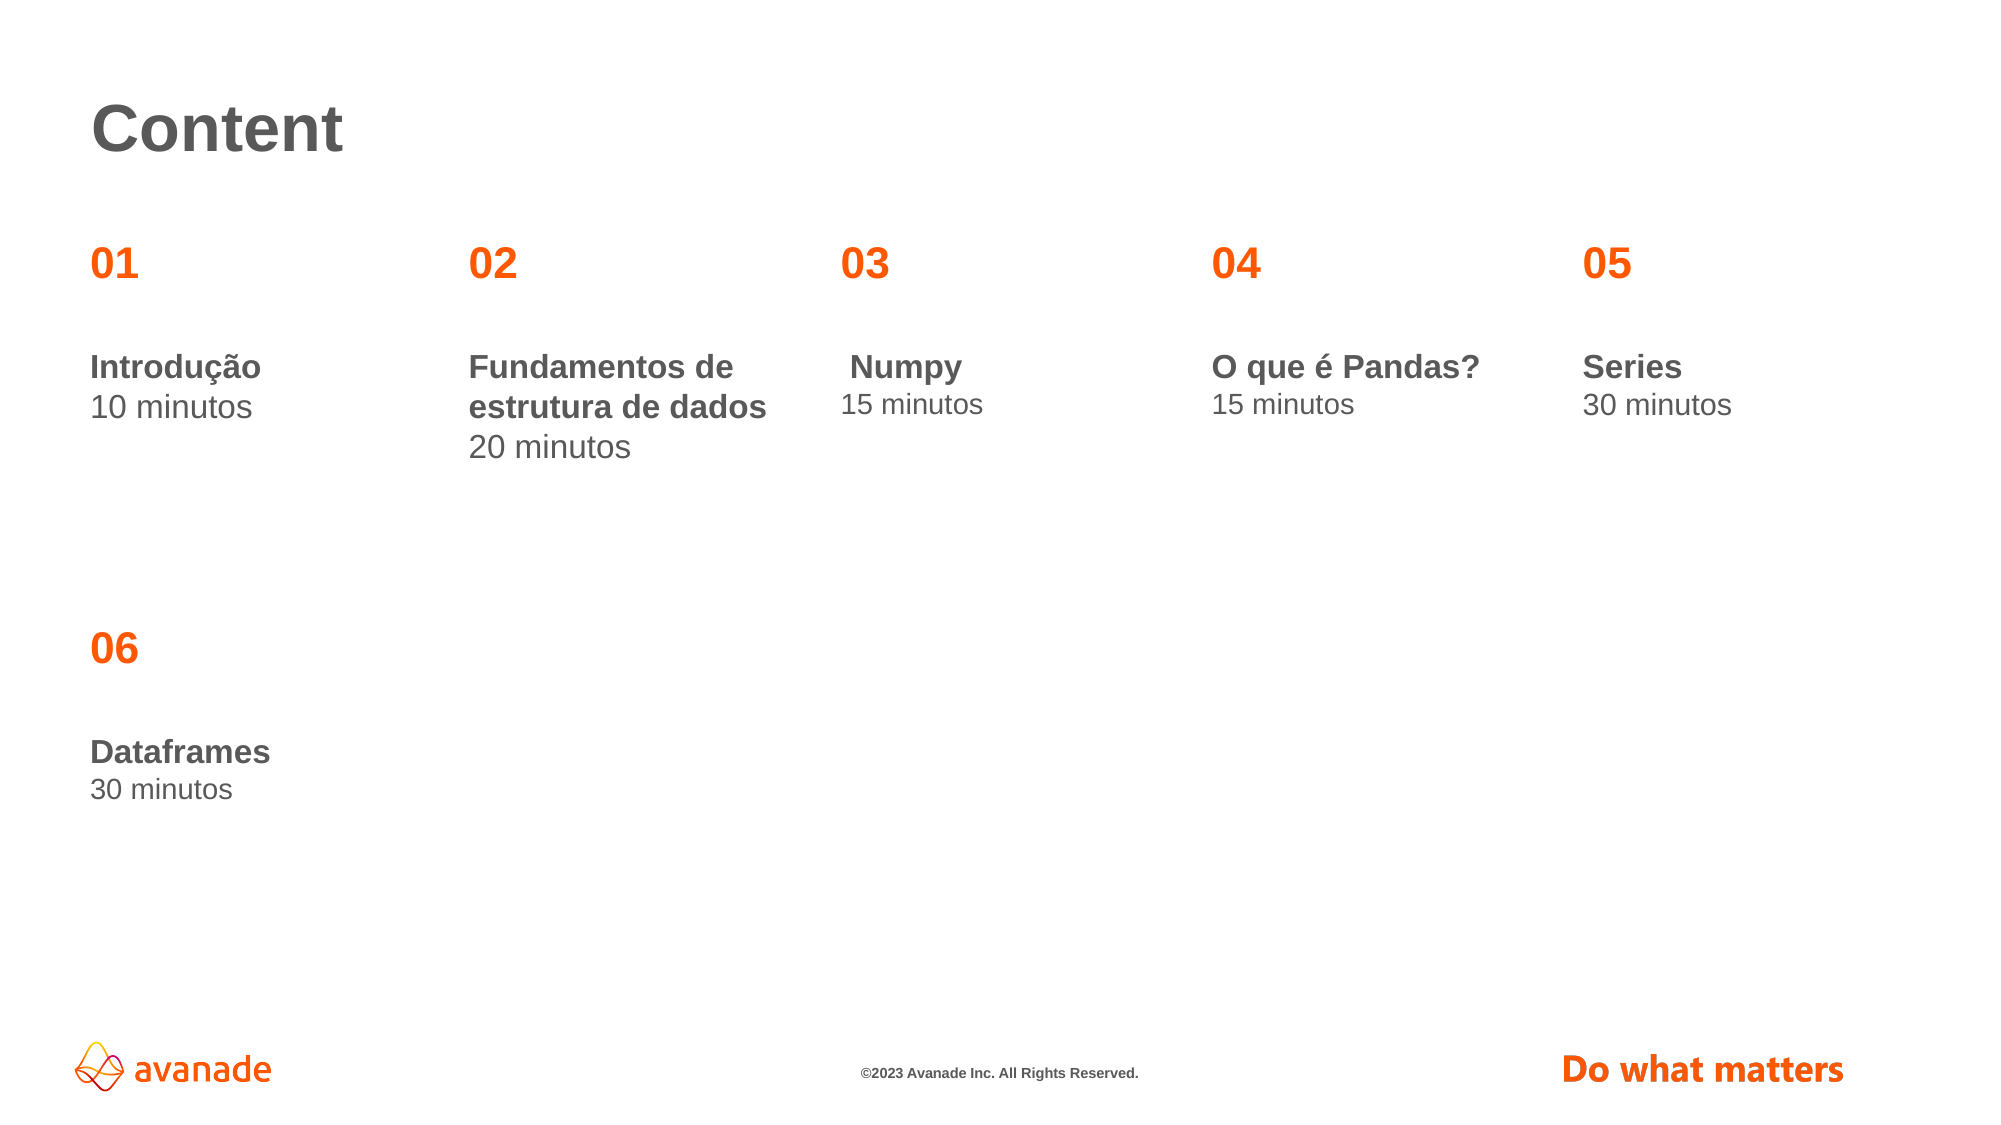

# Content
01
02
03
04
05
Introdução
10 minutos

Fundamentos de estrutura de dados
20 minutos

 Numpy
15 minutos

O que é Pandas?
15 minutos

Series
30 minutos

06
Dataframes
30 minutos